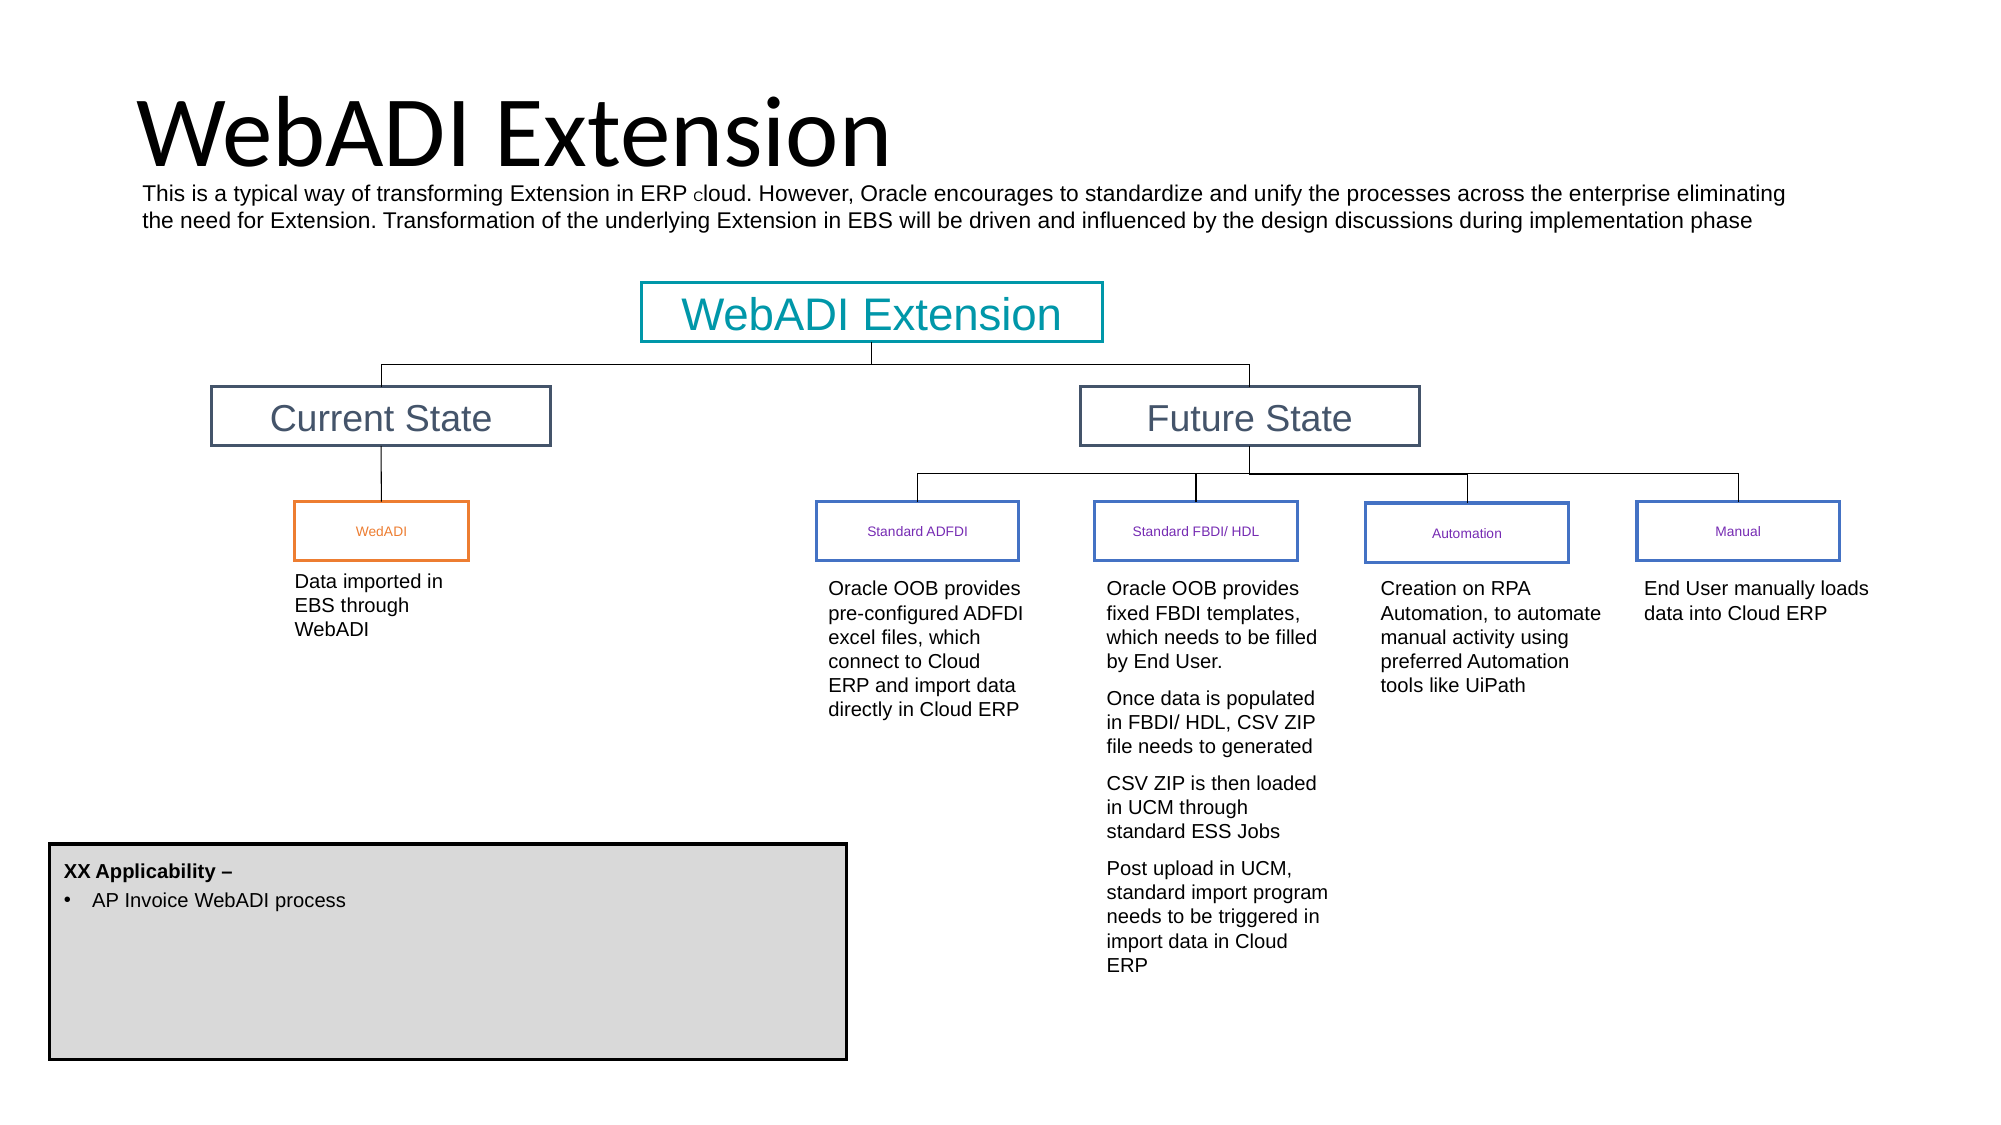

WebADI Extension
This is a typical way of transforming Extension in ERP Cloud. However, Oracle encourages to standardize and unify the processes across the enterprise eliminating the need for Extension. Transformation of the underlying Extension in EBS will be driven and influenced by the design discussions during implementation phase
WebADI Extension
Current State
Future State
Manual
WedADI
Standard ADFDI
Standard FBDI/ HDL
Automation
End User manually loads data into Cloud ERP

Data imported in EBS through WebADI
Oracle OOB provides fixed FBDI templates, which needs to be filled by End User.
Once data is populated in FBDI/ HDL, CSV ZIP file needs to generated
CSV ZIP is then loaded in UCM through standard ESS Jobs
Post upload in UCM, standard import program needs to be triggered in import data in Cloud ERP
Creation on RPA Automation, to automate manual activity using preferred Automation tools like UiPath
Oracle OOB provides pre-configured ADFDI excel files, which connect to Cloud ERP and import data directly in Cloud ERP
XX Applicability –
AP Invoice WebADI process